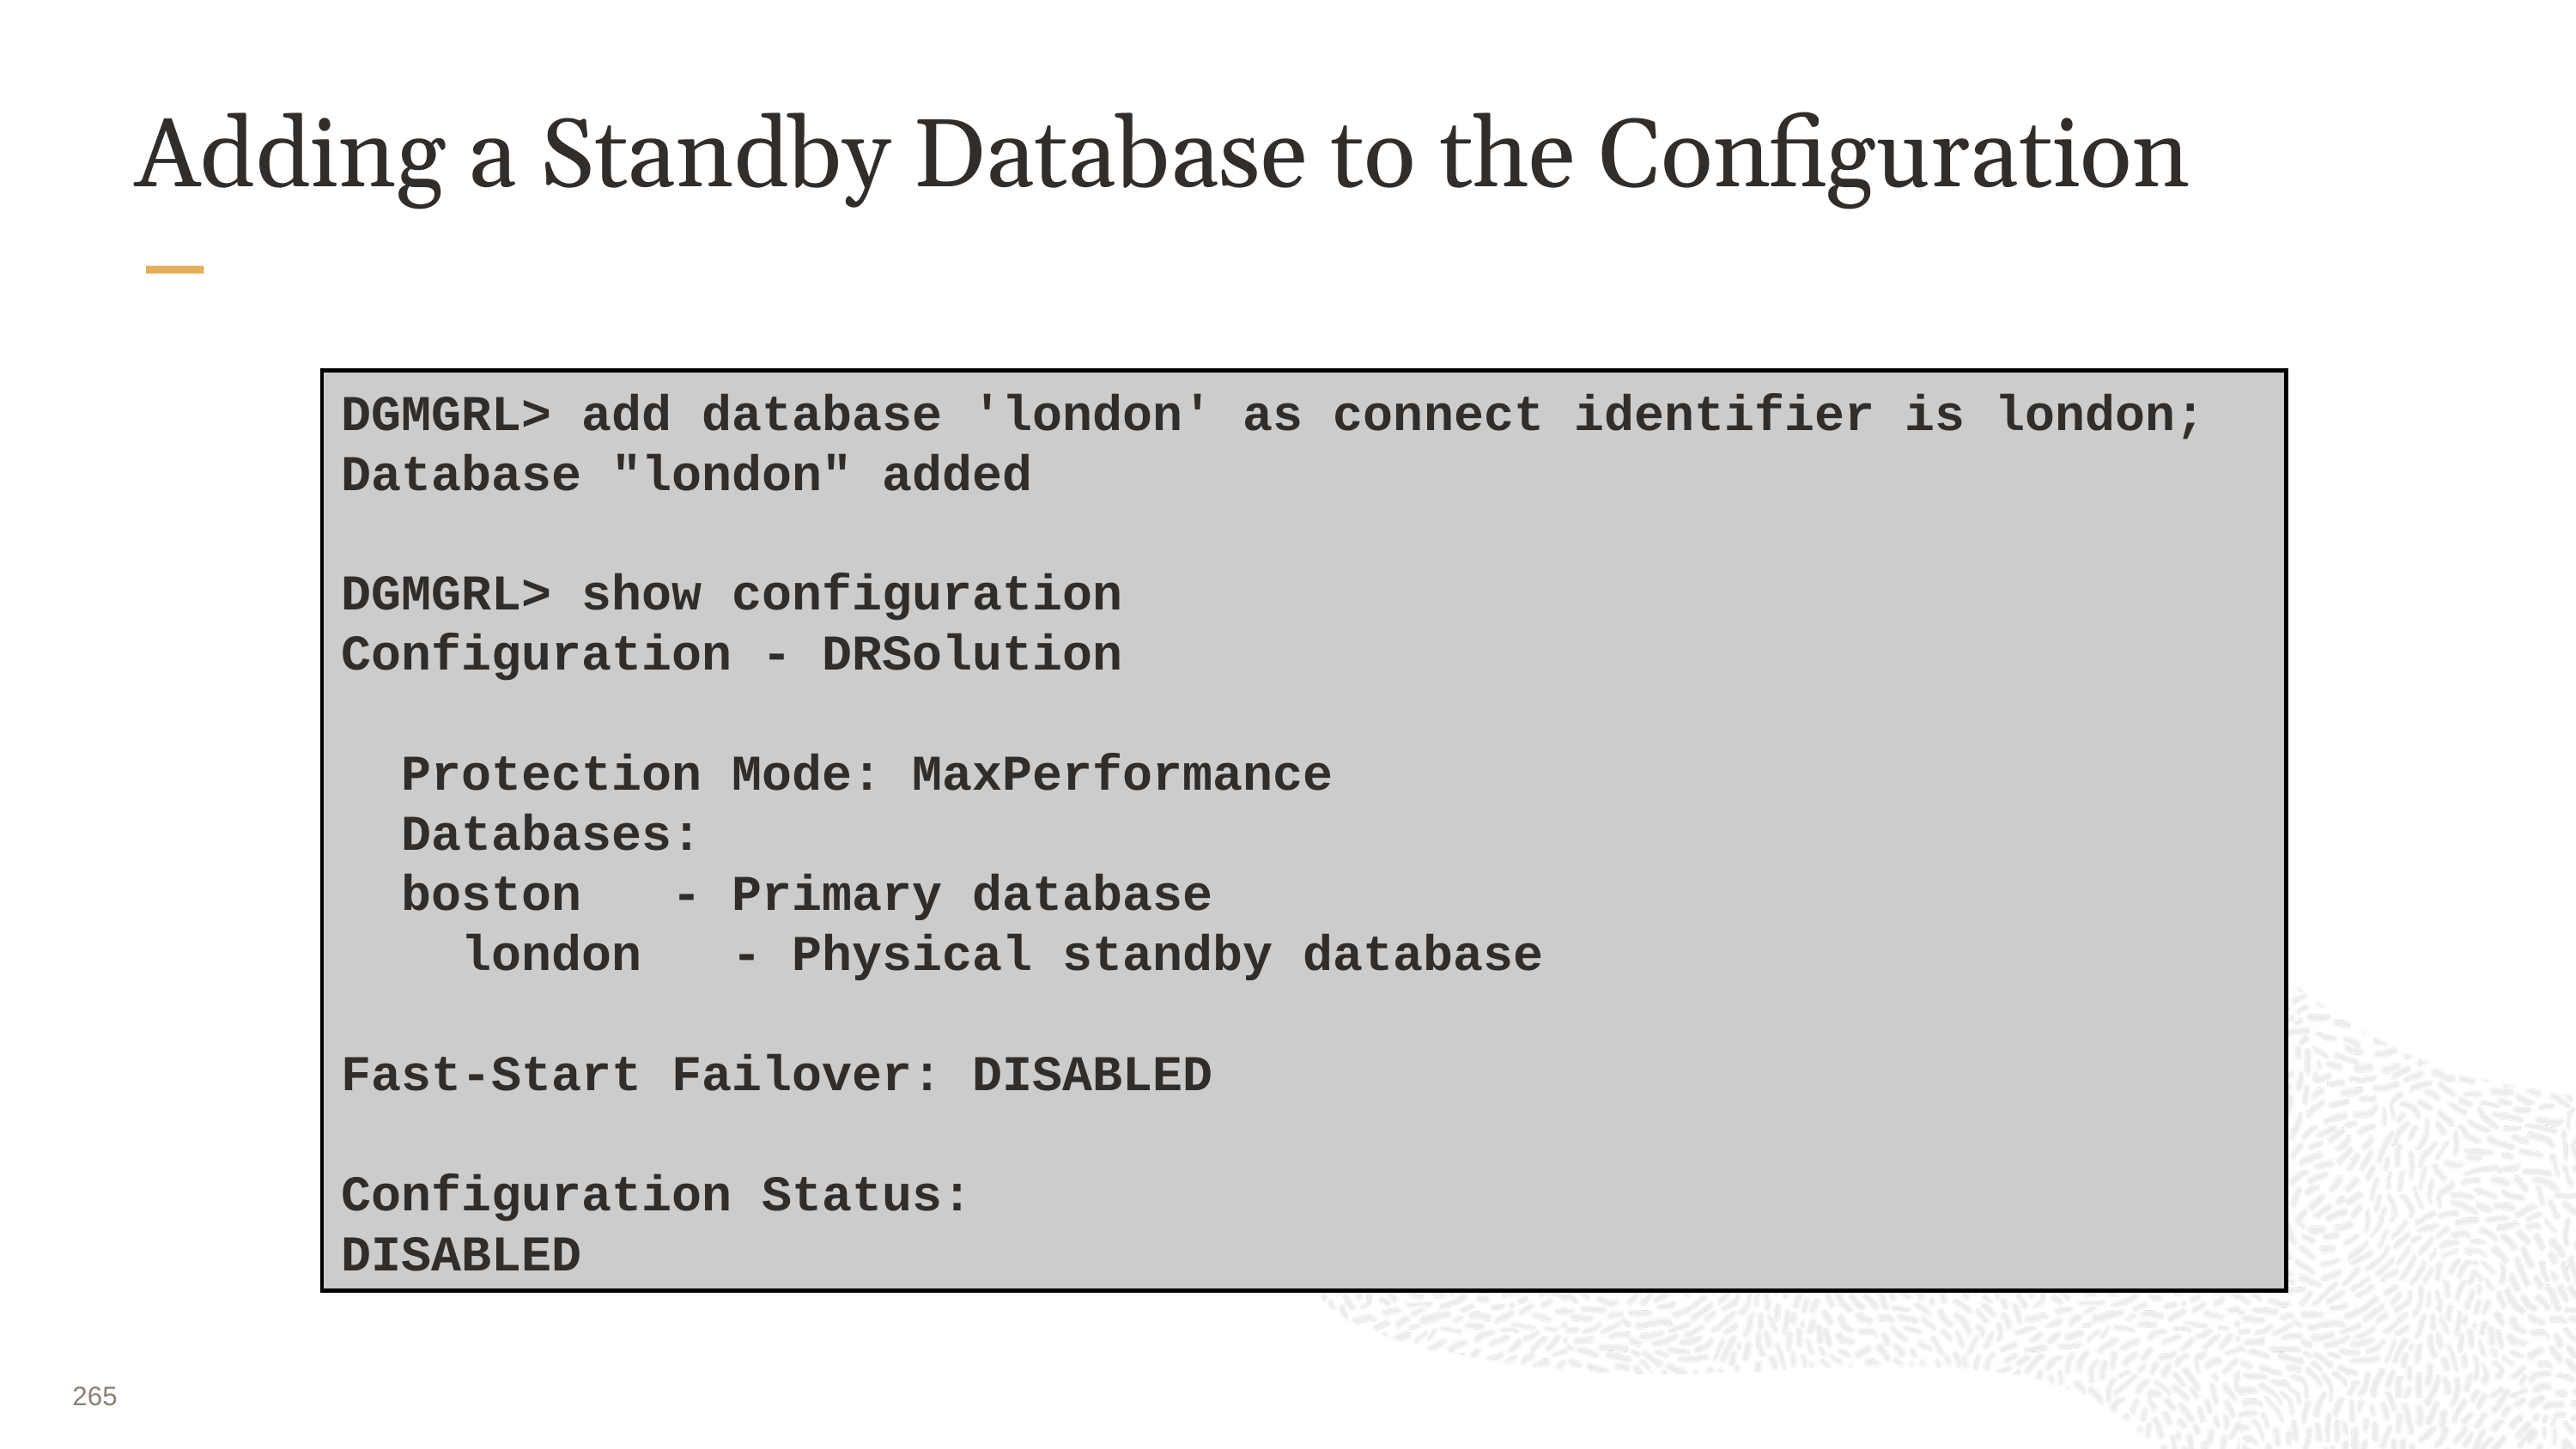

# Adding a Standby Database to the Configuration
DGMGRL> add database 'london' as connect identifier is london;
Database "london" added

DGMGRL> show configuration
Configuration - DRSolution

  Protection Mode: MaxPerformance
  Databases:
  boston   - Primary database
    london   - Physical standby database

Fast-Start Failover: DISABLED

Configuration Status:
DISABLED